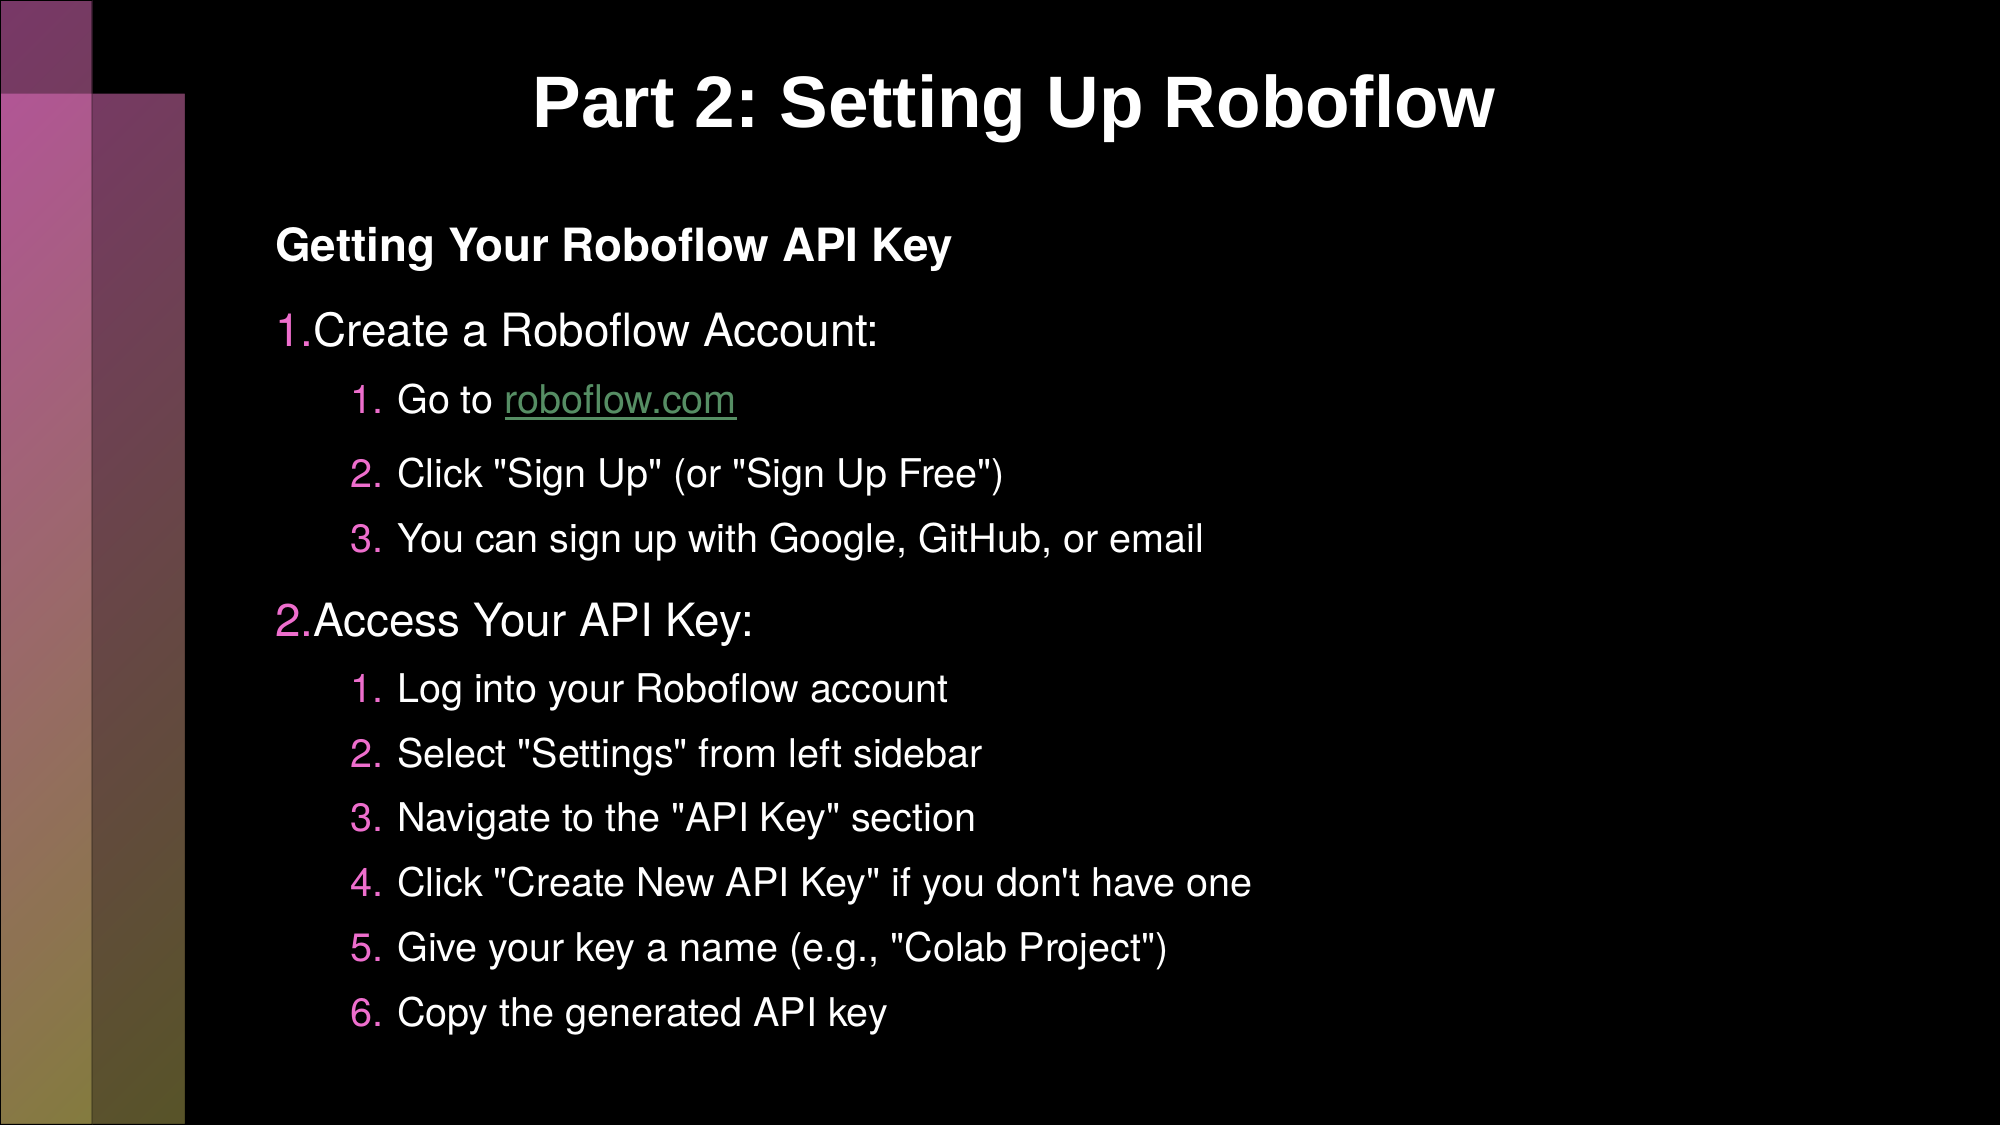

# Part 2: Setting Up Roboflow
Getting Your Roboflow API Key
Create a Roboflow Account:
Go to roboflow.com
Click "Sign Up" (or "Sign Up Free")
You can sign up with Google, GitHub, or email
Access Your API Key:
Log into your Roboflow account
Select "Settings" from left sidebar
Navigate to the "API Key" section
Click "Create New API Key" if you don't have one
Give your key a name (e.g., "Colab Project")
Copy the generated API key